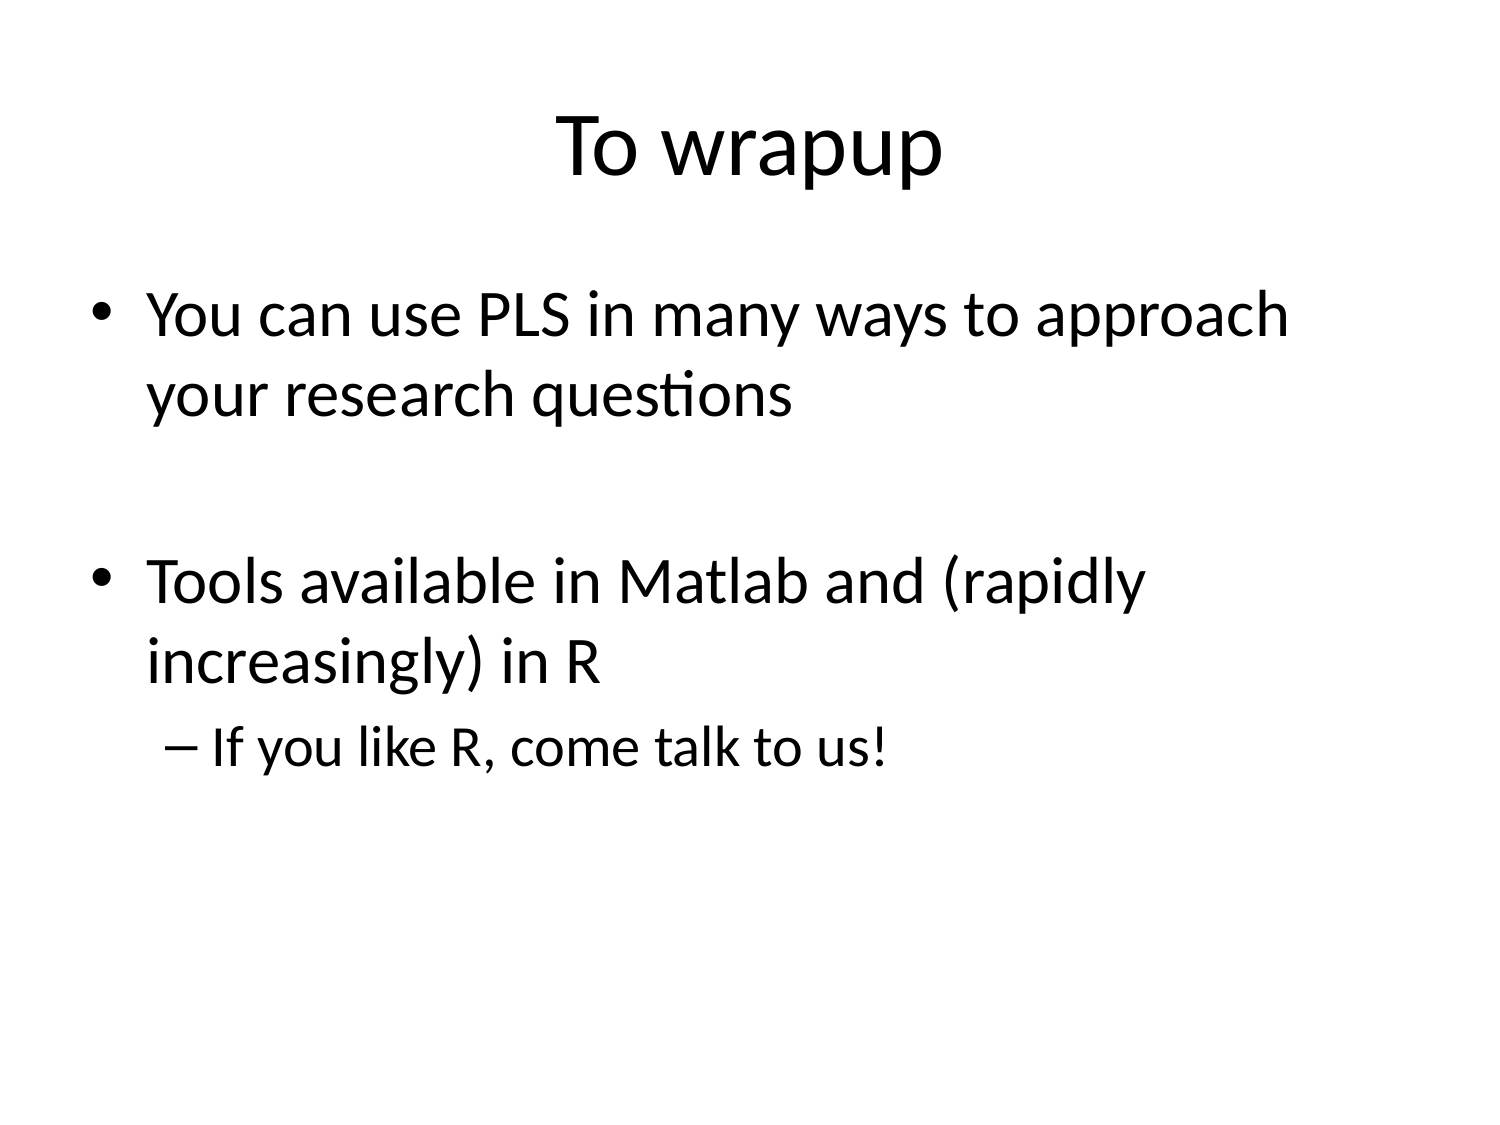

# To wrapup
You can use PLS in many ways to approach your research questions

Tools available in Matlab and (rapidly increasingly) in R
If you like R, come talk to us!